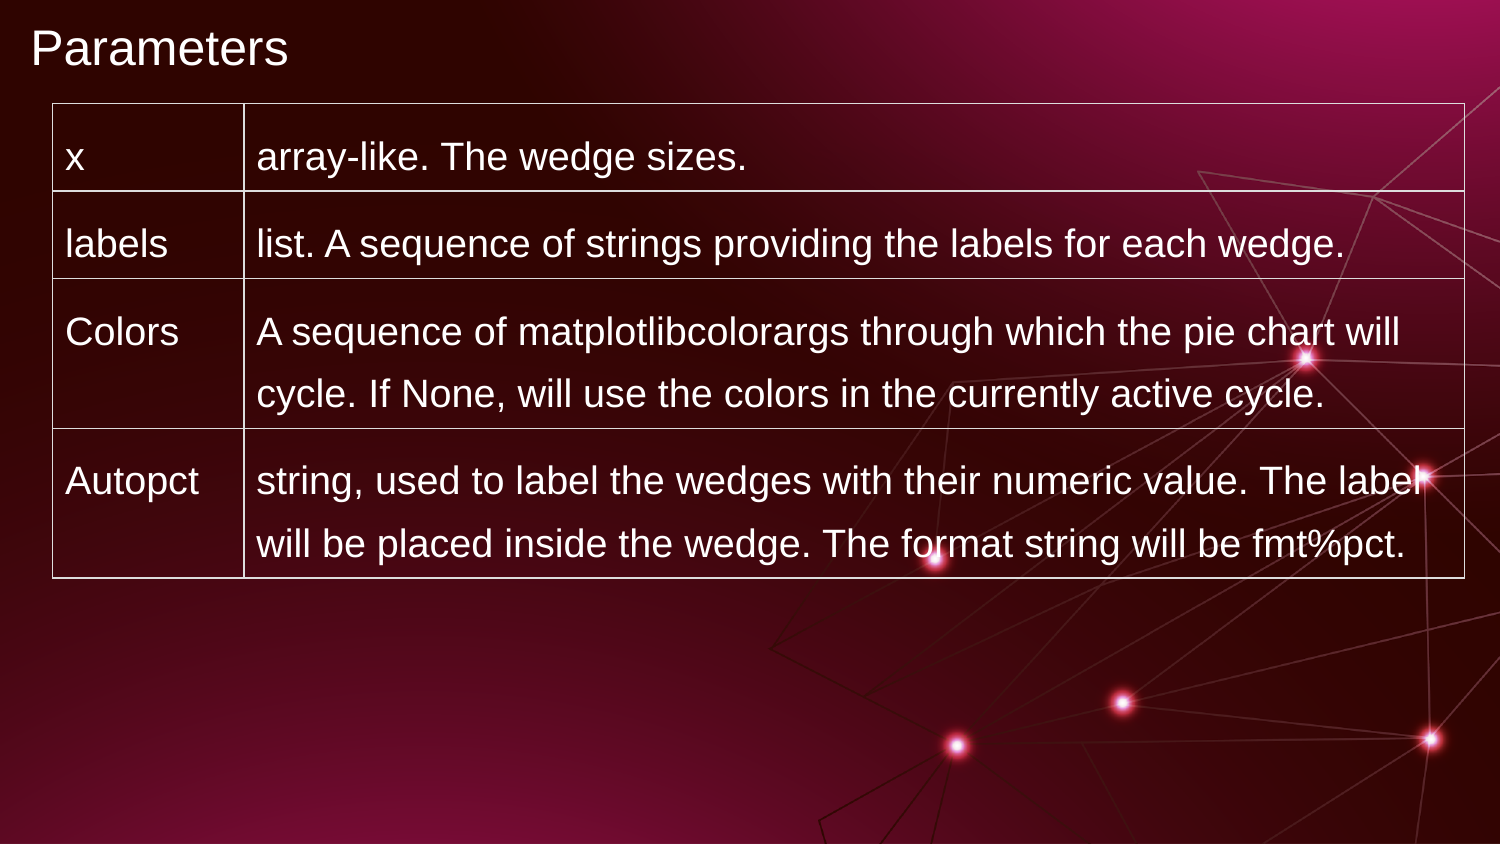

# Parameters
| x | array-like. The wedge sizes. |
| --- | --- |
| labels | list. A sequence of strings providing the labels for each wedge. |
| Colors | A sequence of matplotlibcolorargs through which the pie chart will cycle. If None, will use the colors in the currently active cycle. |
| Autopct | string, used to label the wedges with their numeric value. The label will be placed inside the wedge. The format string will be fmt%pct. |